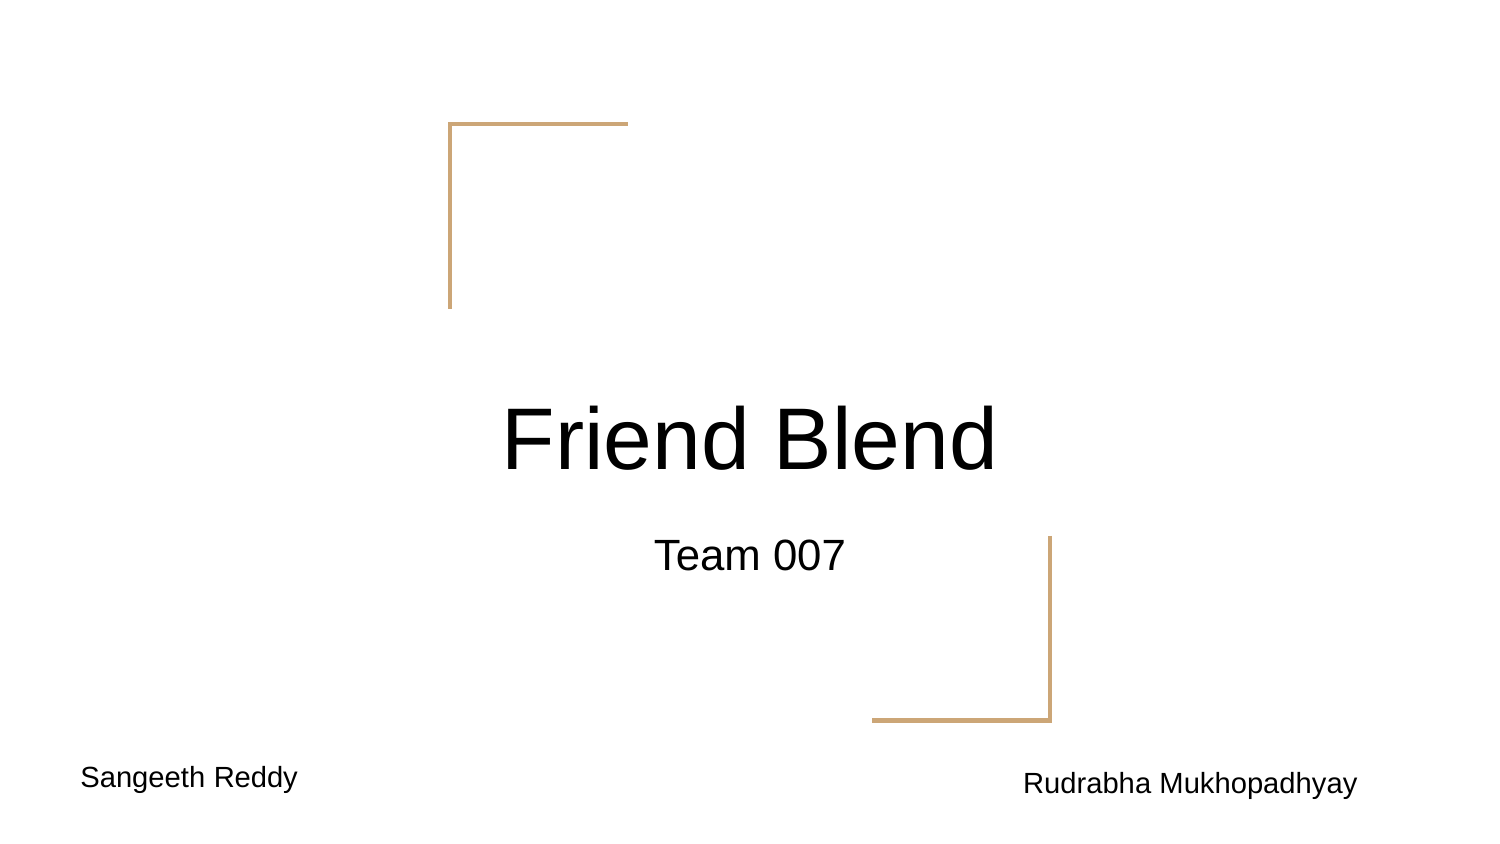

# Friend Blend
Team 007
Sangeeth Reddy
Rudrabha Mukhopadhyay